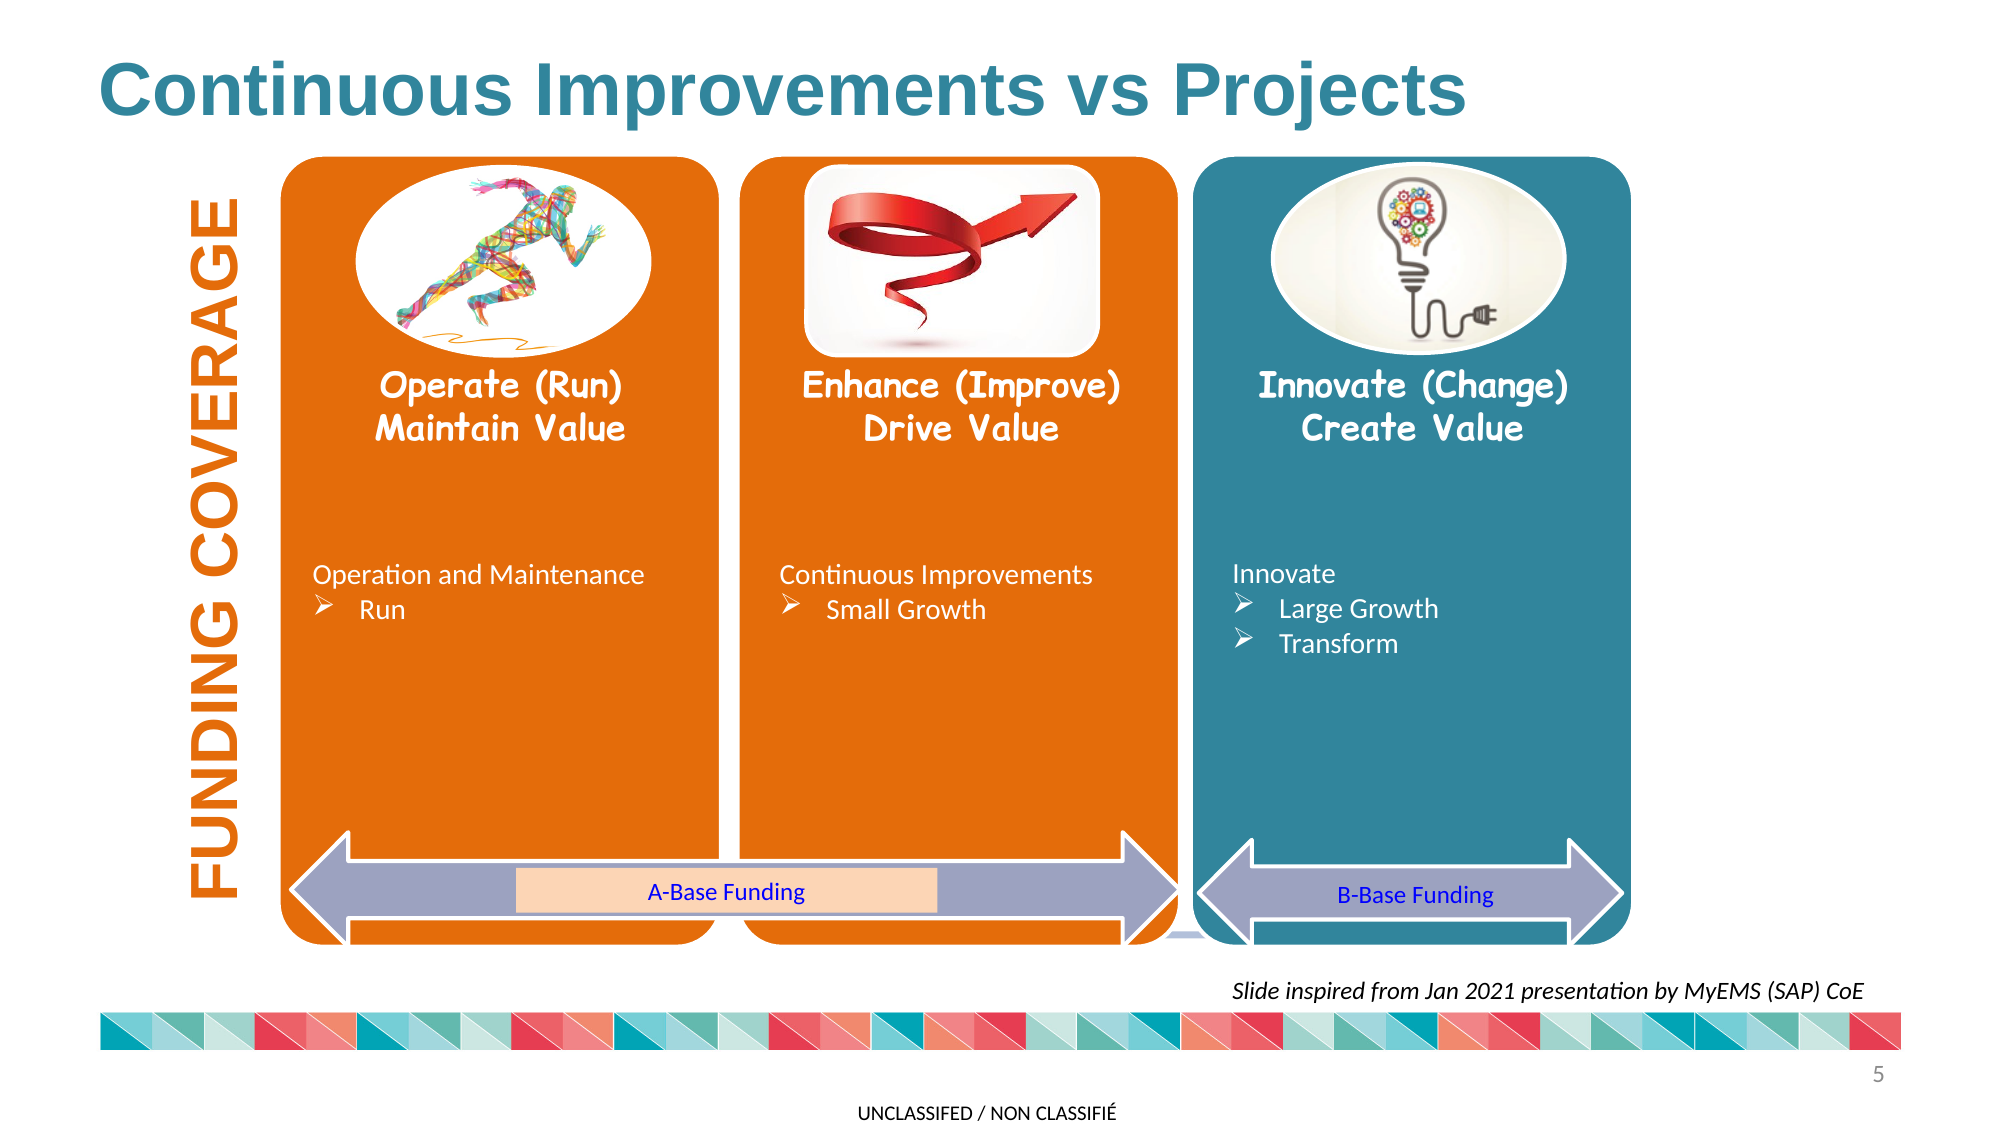

Continuous Improvements vs Projects

FUNDING COVERAGE
RUN
Maintain Value
ENHANCE
Drive Value

Operate (Run)
Maintain Value
Enhance (Improve)
Drive Value
Innovate (Change)
Create Value
INNOVATE
Create Value

Innovate
Large Growth
Transform
Continuous Improvements
Small Growth
Operation and Maintenance
Run

A-Base Funding
B-Base Funding

Slide inspired from Jan 2021 presentation by MyEMS (SAP) CoE
5